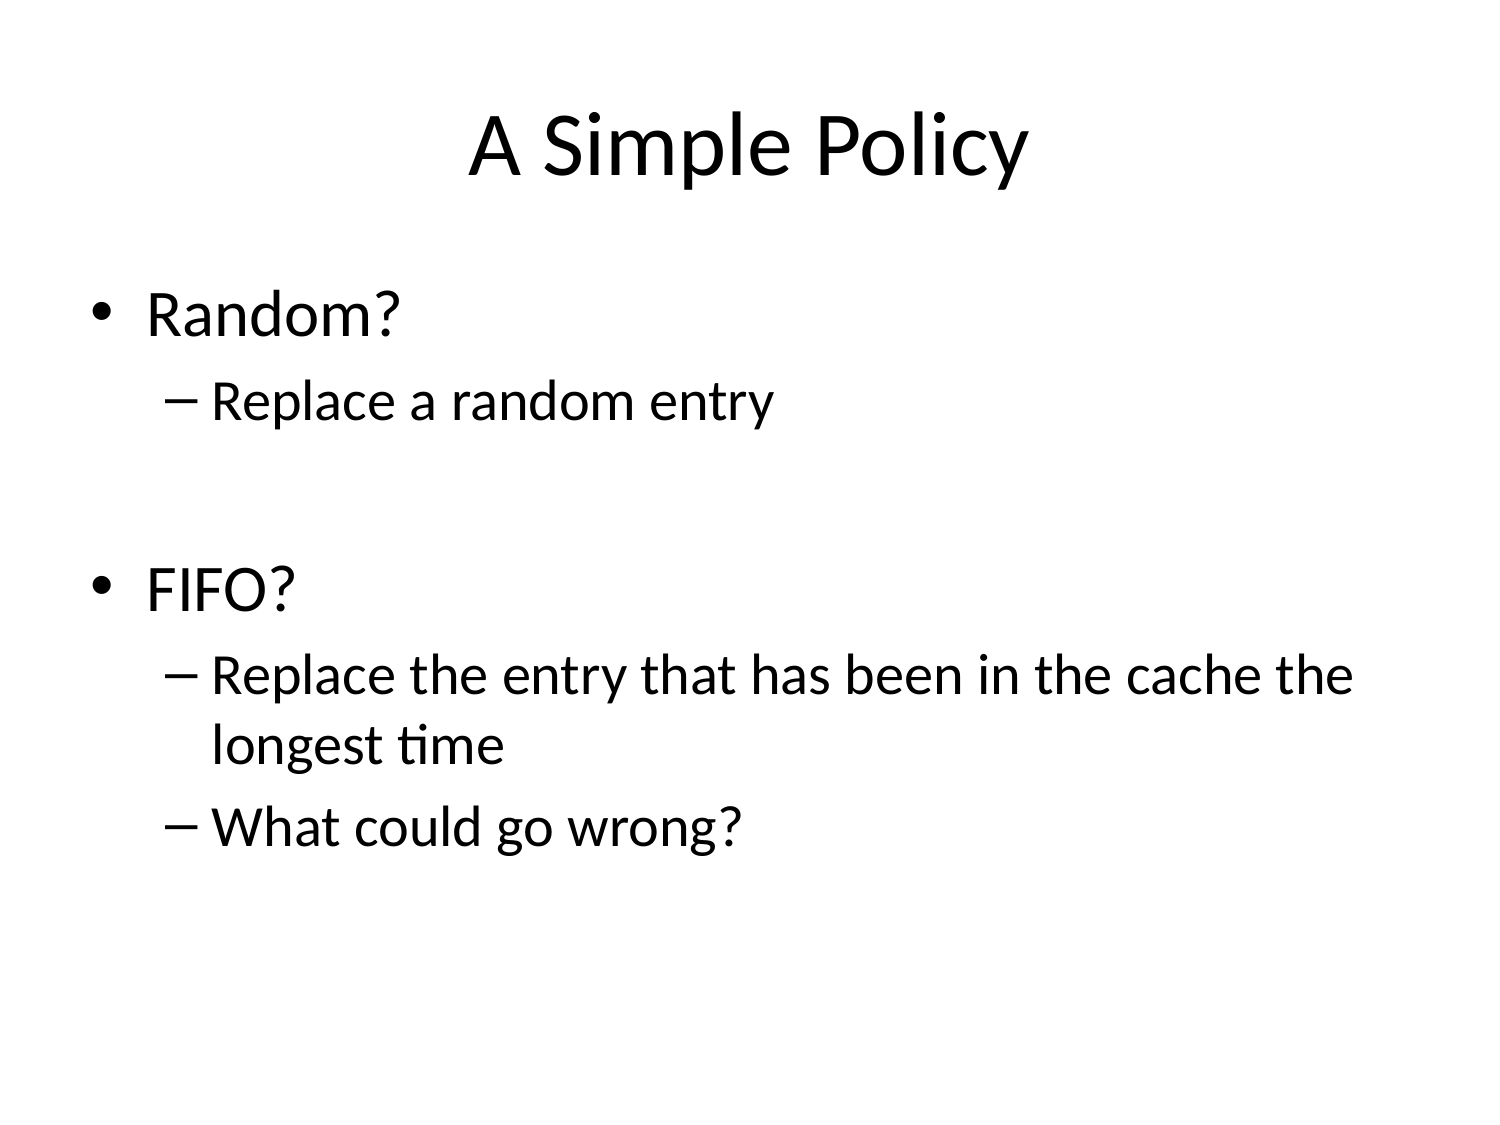

# A Simple Policy
Random?
Replace a random entry

FIFO?
Replace the entry that has been in the cache the longest time
What could go wrong?